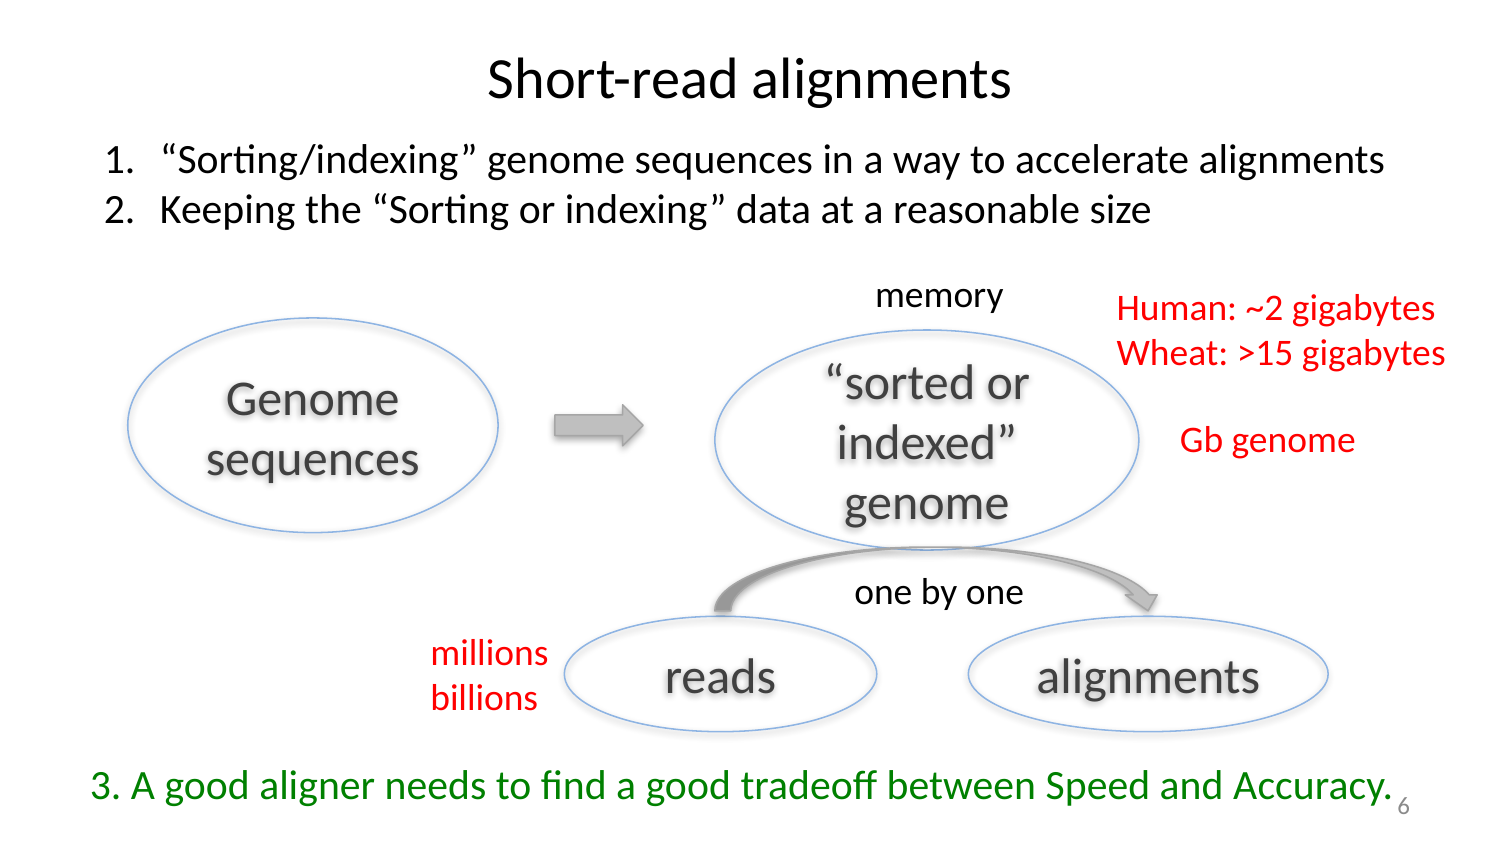

# Short-read alignments
“Sorting/indexing” genome sequences in a way to accelerate alignments
Keeping the “Sorting or indexing” data at a reasonable size
memory
Human: ~2 gigabytes
Wheat: >15 gigabytes
Genome sequences
“sorted or indexed” genome

one by one
reads
alignments
Gb genome
millions
billions
3. A good aligner needs to find a good tradeoff between Speed and Accuracy.
6